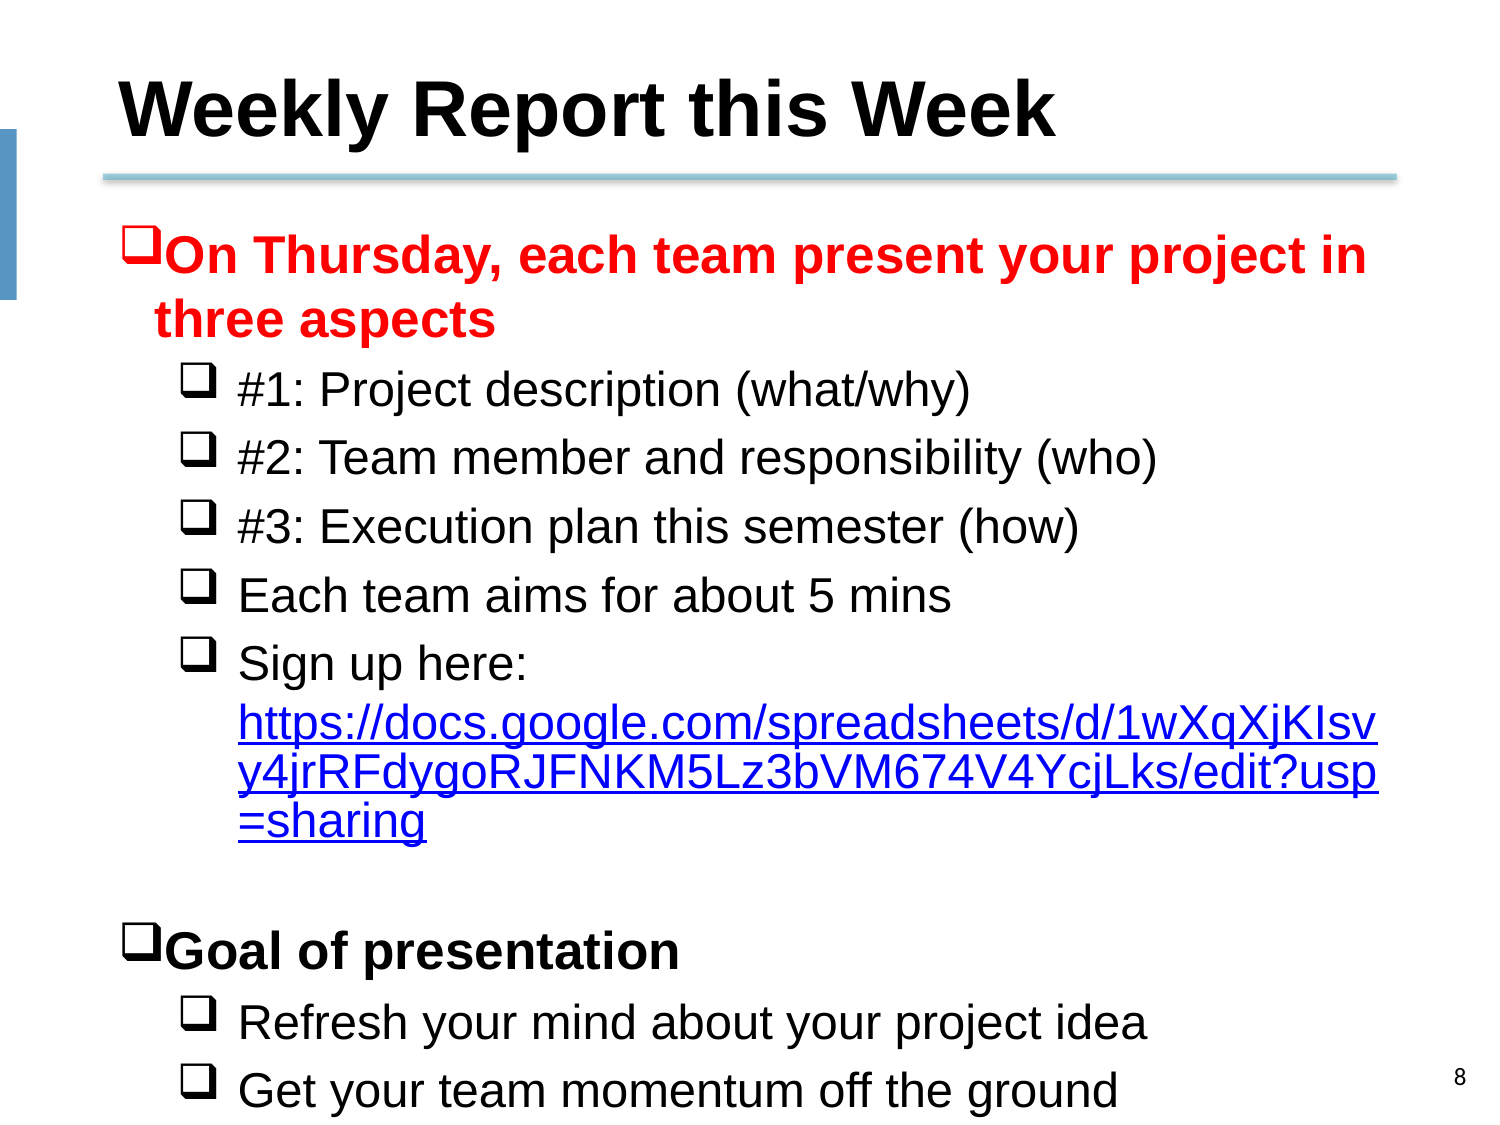

# Weekly Report this Week
On Thursday, each team present your project in three aspects
#1: Project description (what/why)
#2: Team member and responsibility (who)
#3: Execution plan this semester (how)
Each team aims for about 5 mins
Sign up here: https://docs.google.com/spreadsheets/d/1wXqXjKIsvy4jrRFdygoRJFNKM5Lz3bVM674V4YcjLks/edit?usp=sharing
Goal of presentation
Refresh your mind about your project idea
Get your team momentum off the ground
Let the instructor know your execution plan

8